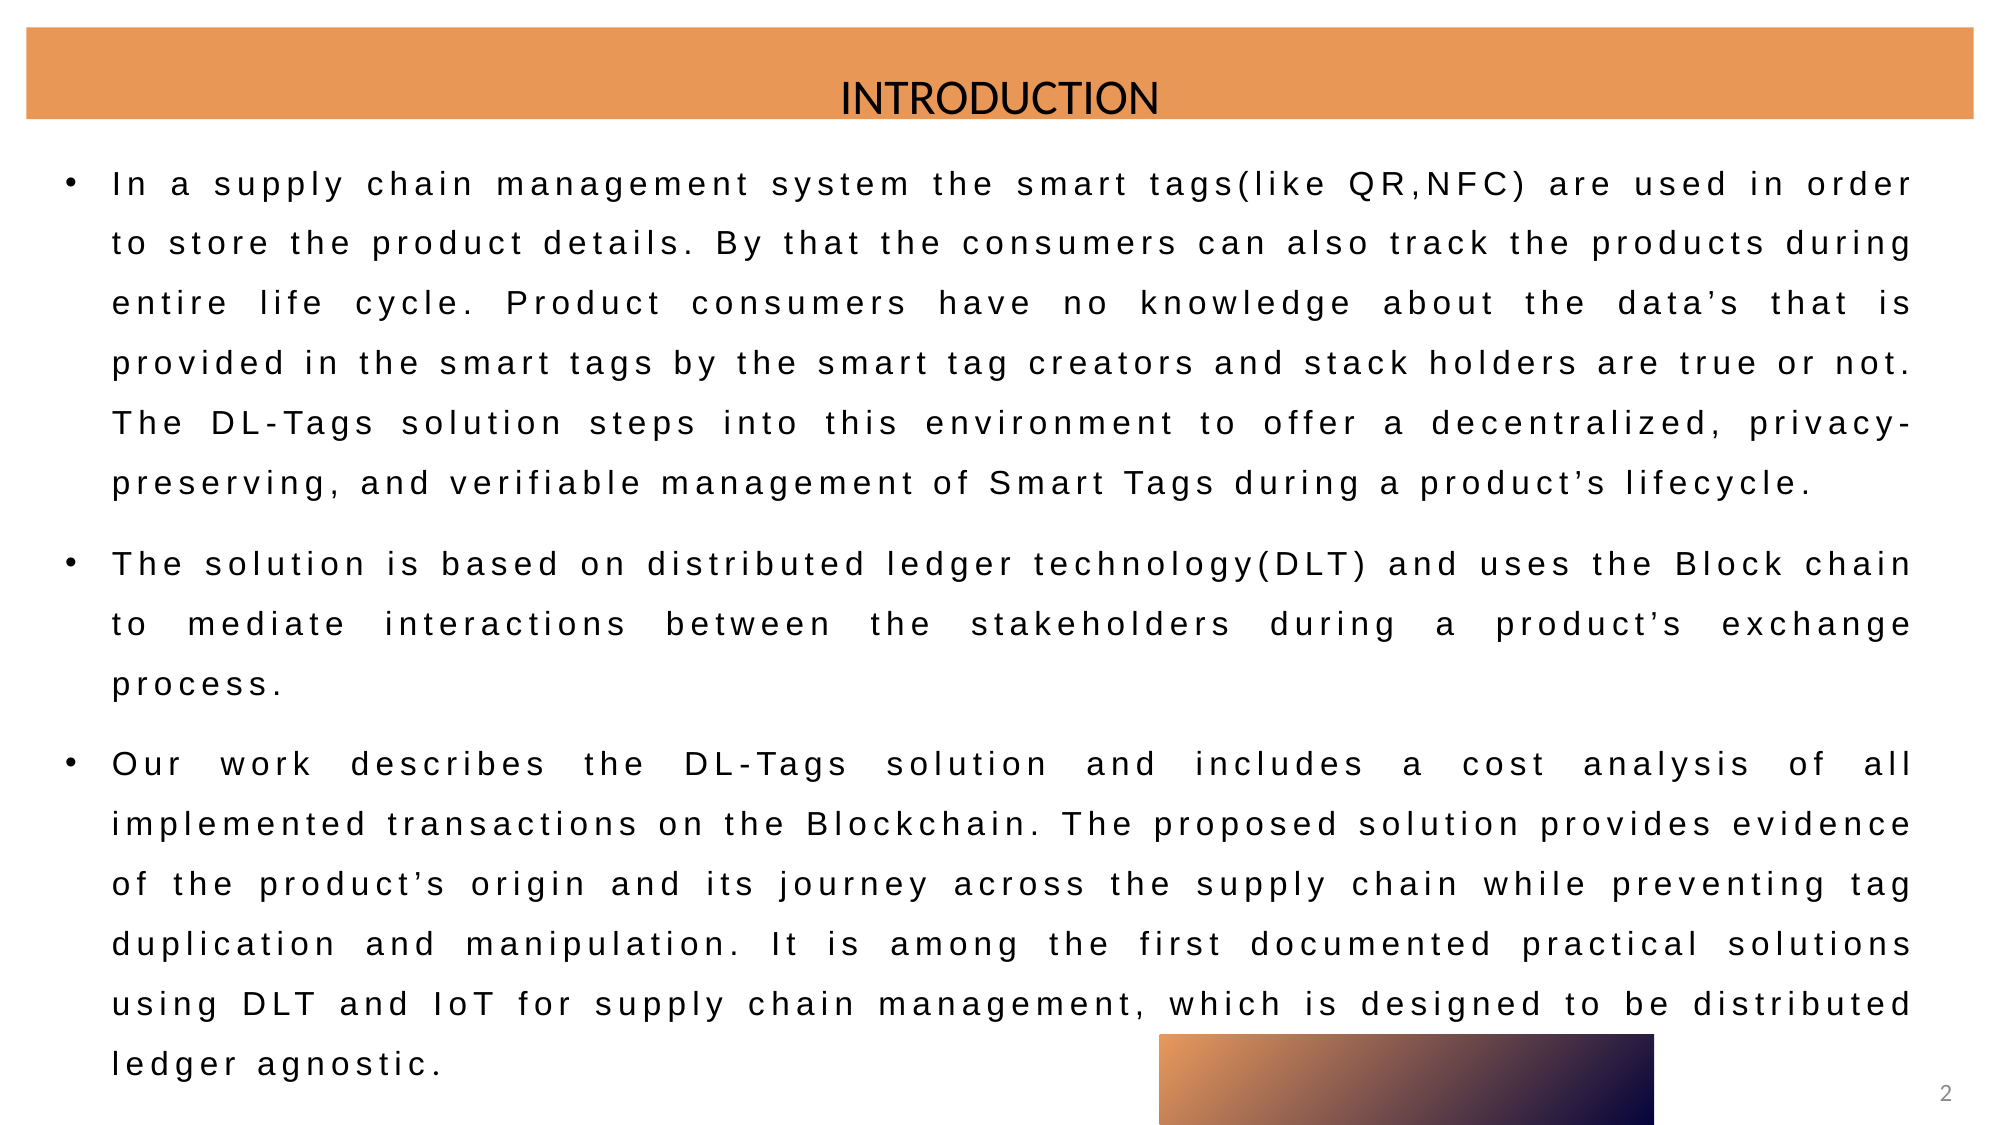

# INTRODUCTION
In a supply chain management system the smart tags(like QR,NFC) are used in order to store the product details. By that the consumers can also track the products during entire life cycle. Product consumers have no knowledge about the data’s that is provided in the smart tags by the smart tag creators and stack holders are true or not. The DL-Tags solution steps into this environment to offer a decentralized, privacy-preserving, and verifiable management of Smart Tags during a product’s lifecycle.
The solution is based on distributed ledger technology(DLT) and uses the Block chain to mediate interactions between the stakeholders during a product’s exchange process.
Our work describes the DL-Tags solution and includes a cost analysis of all implemented transactions on the Blockchain. The proposed solution provides evidence of the product’s origin and its journey across the supply chain while preventing tag duplication and manipulation. It is among the first documented practical solutions using DLT and IoT for supply chain management, which is designed to be distributed ledger agnostic.
2